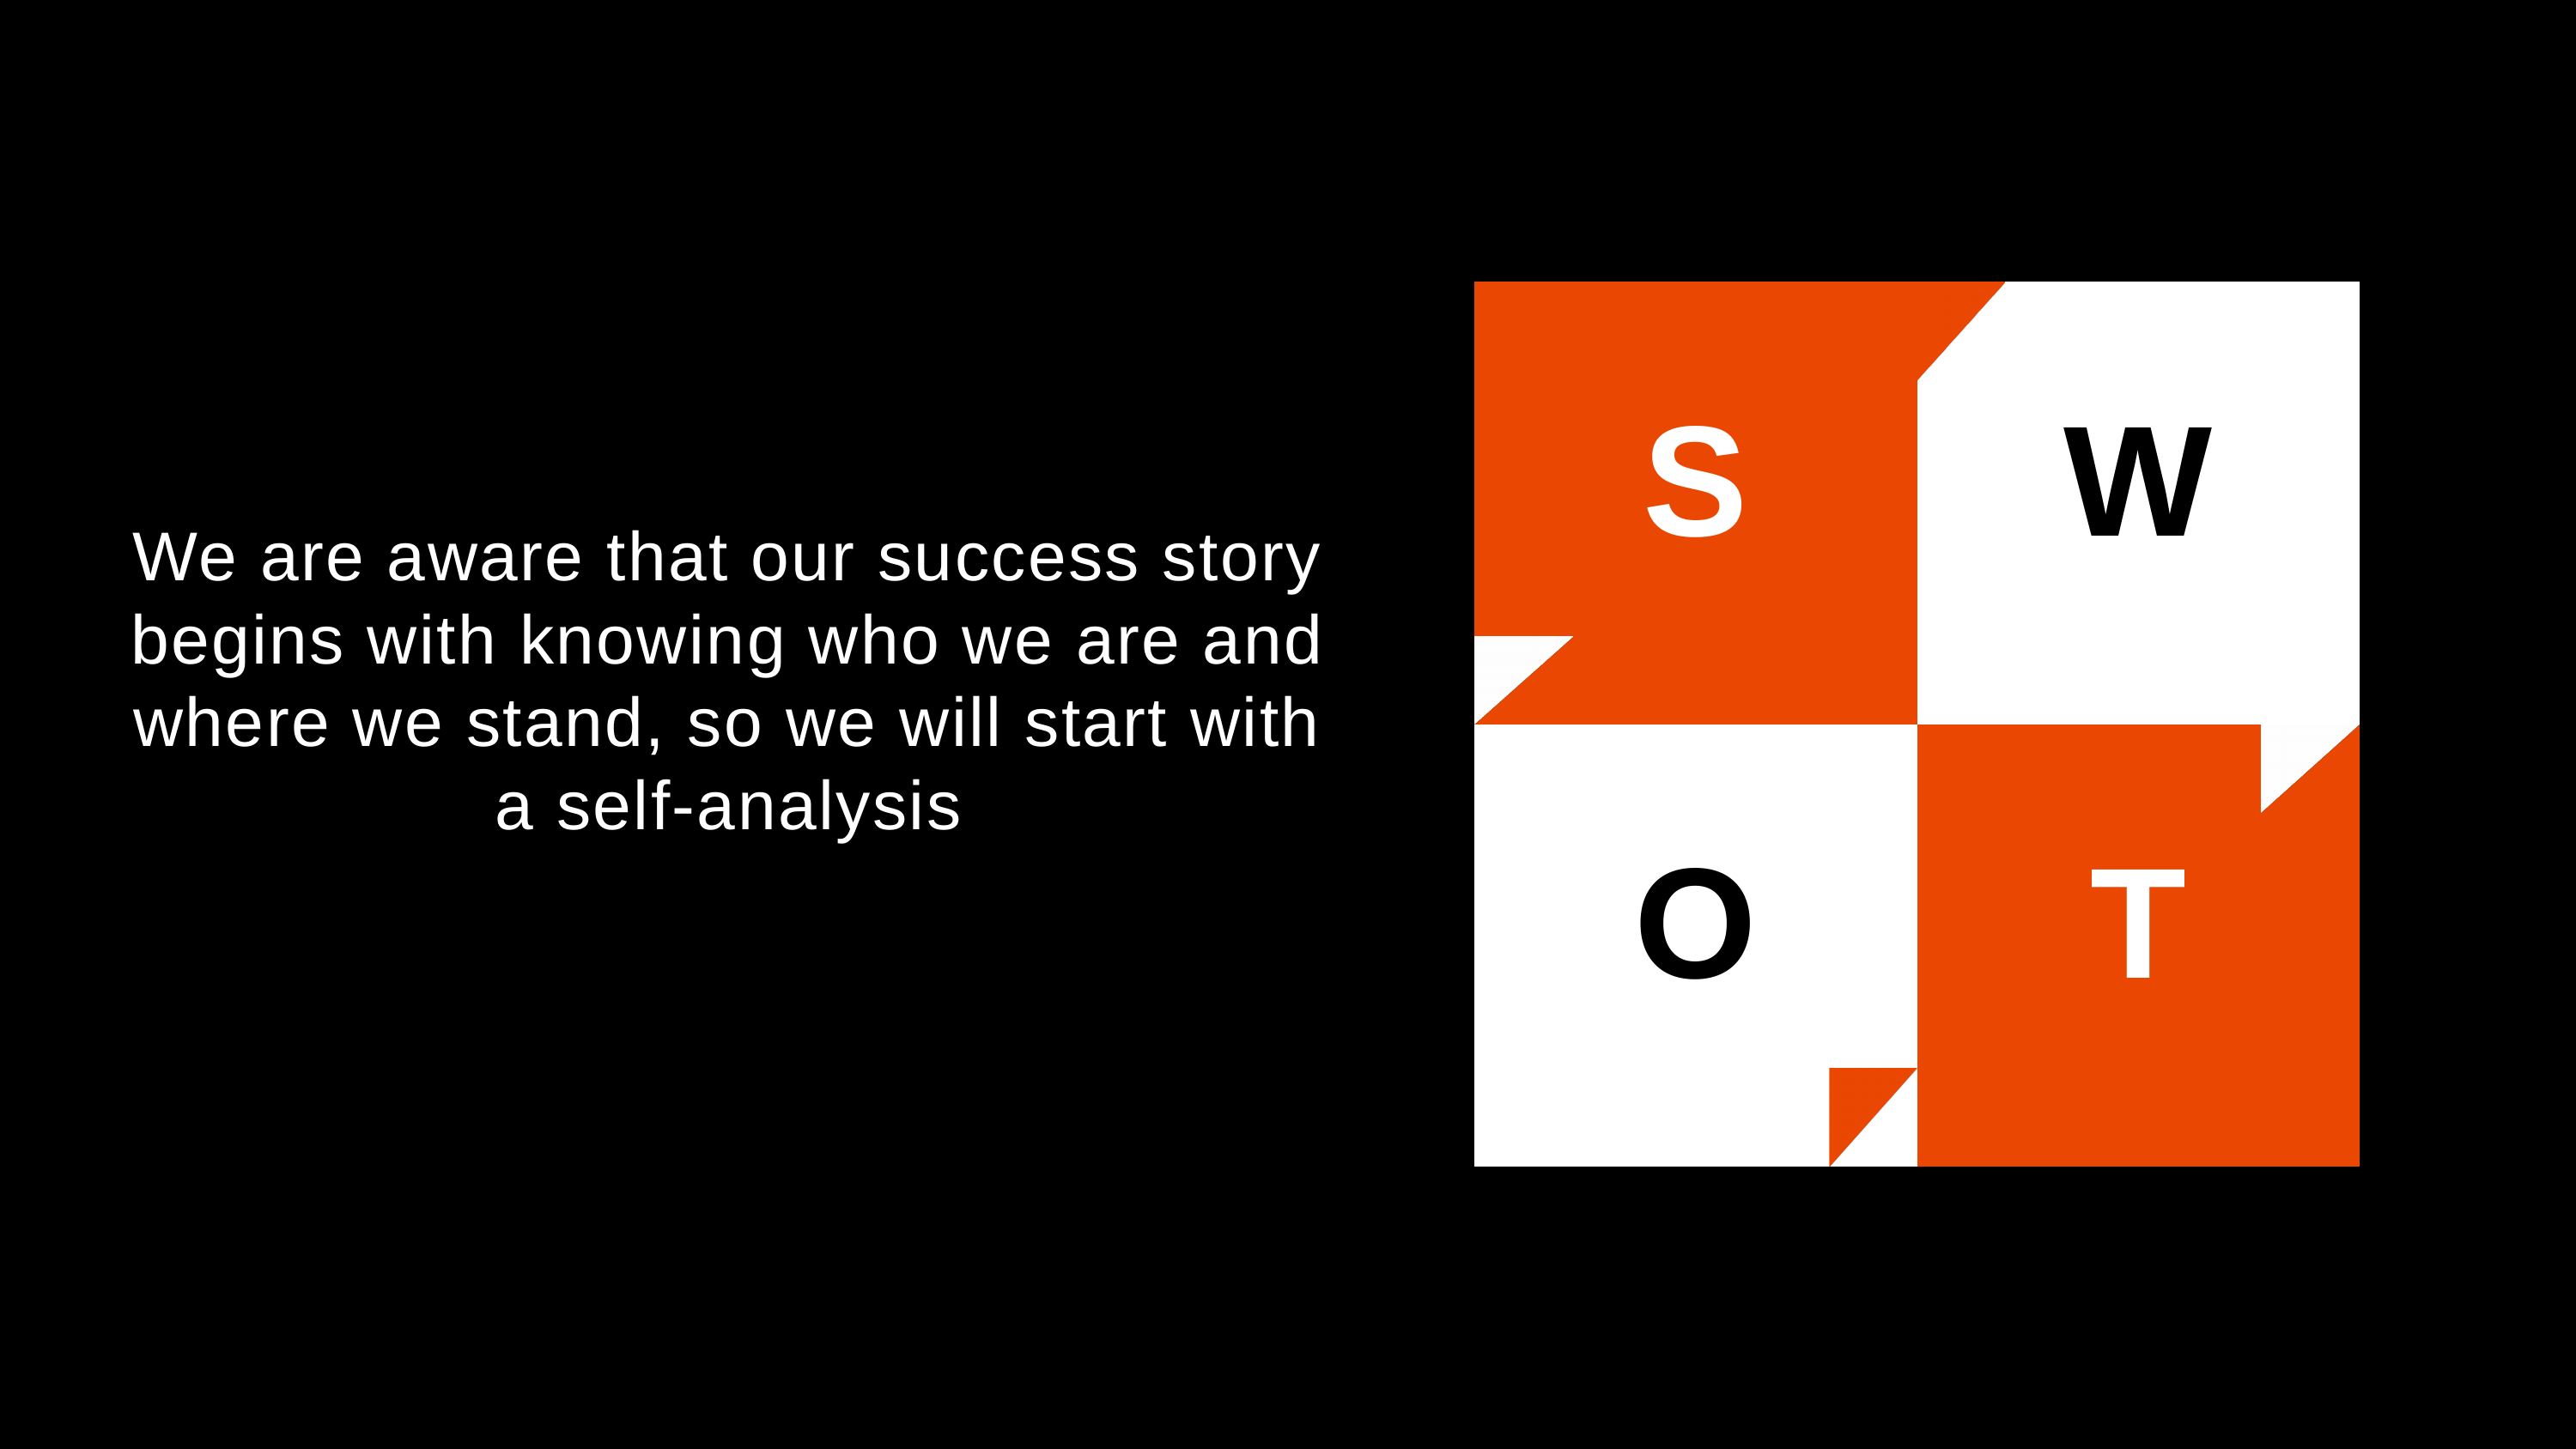

S

W

We are aware that our success story begins with knowing who we are and where we stand, so we will start with a self-analysis

O

T